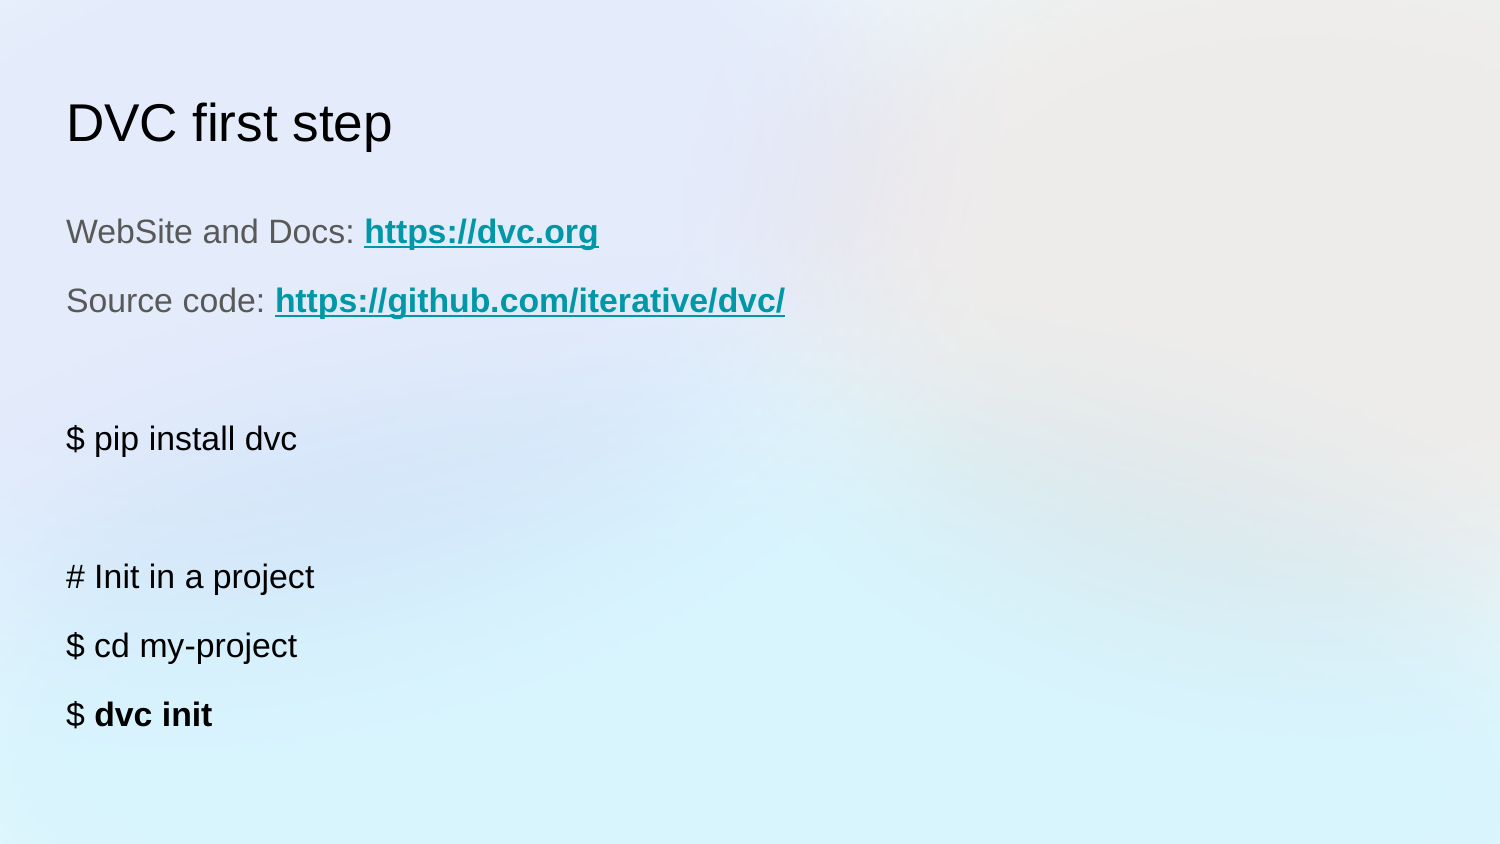

# DVC first step
WebSite and Docs: https://dvc.org
Source code: https://github.com/iterative/dvc/

$ pip install dvc

# Init in a project
$ cd my-project
$ dvc init